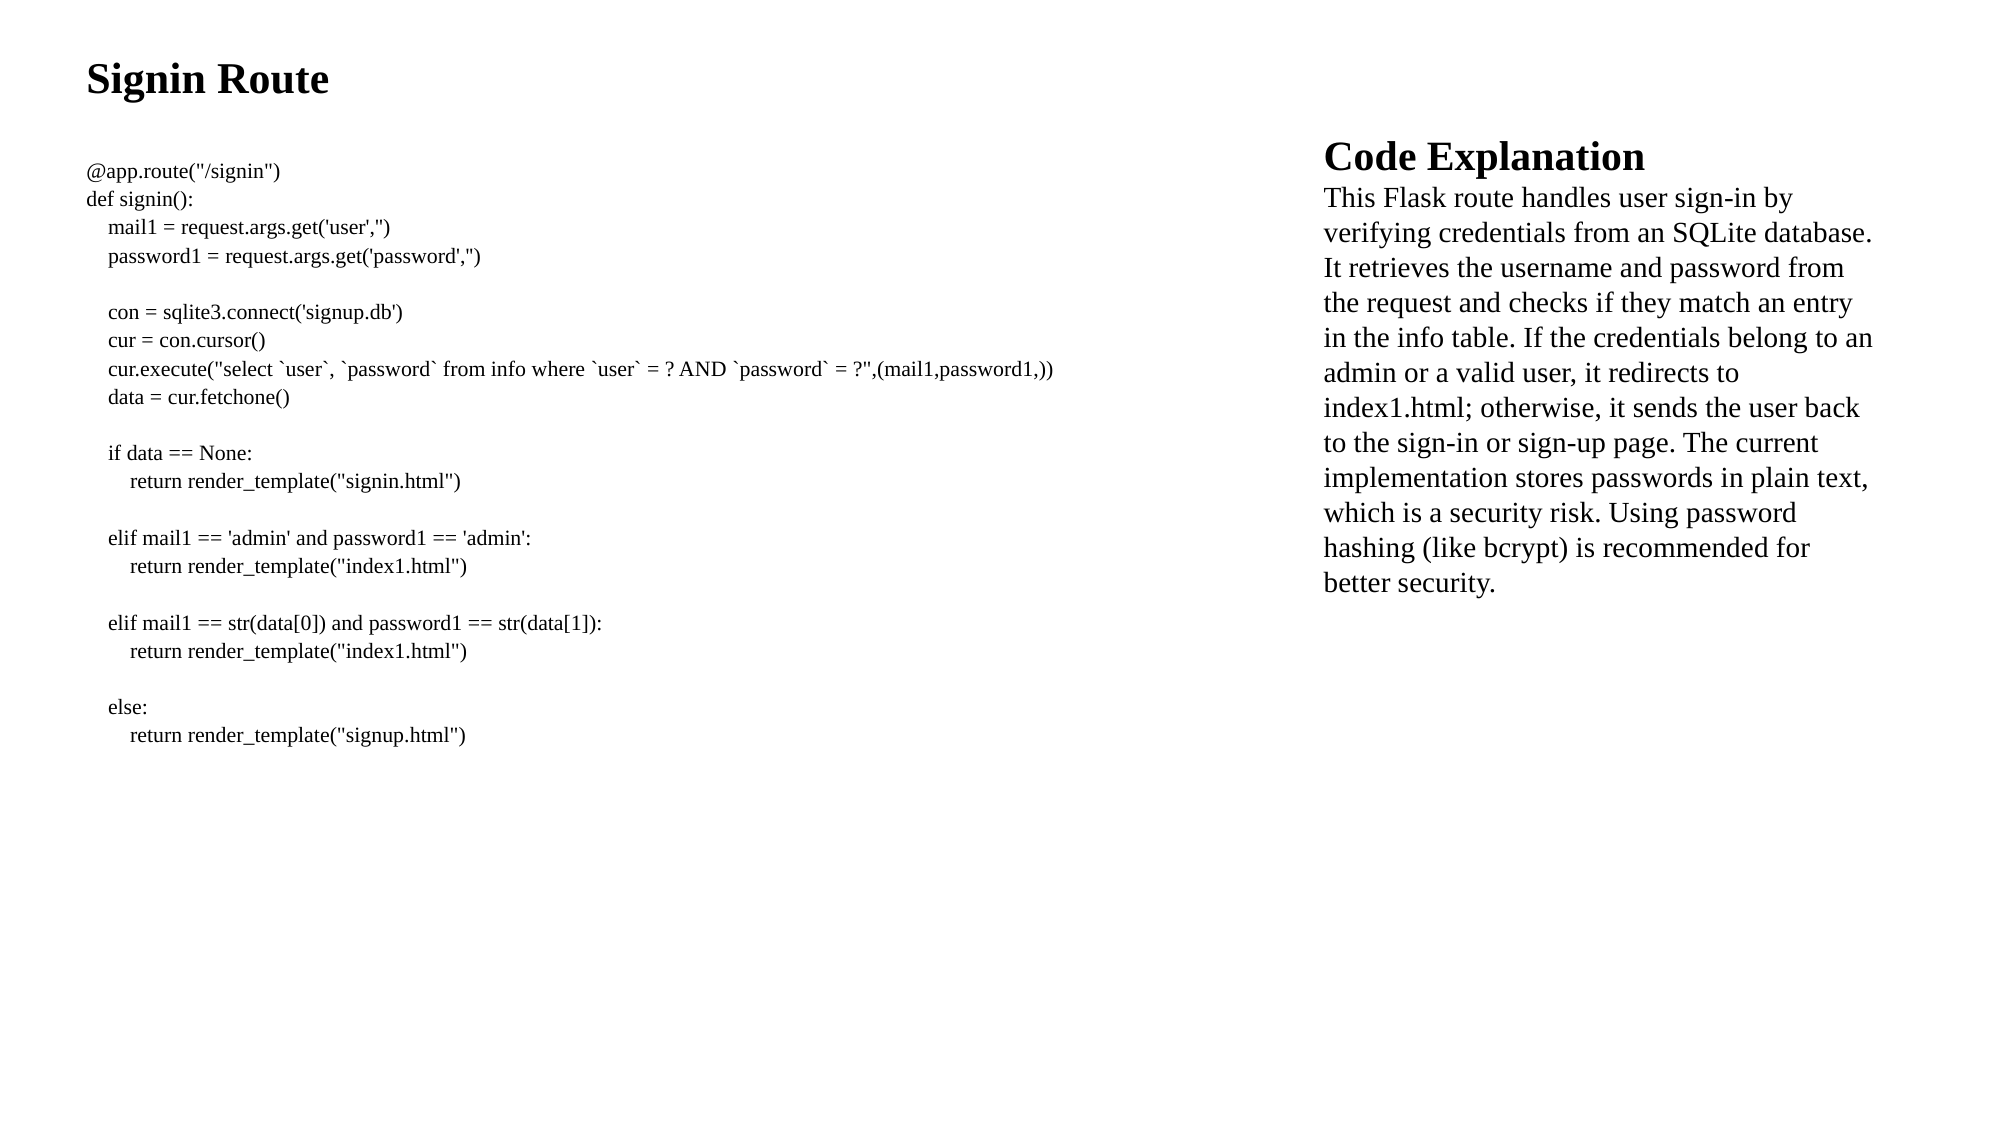

Signin Route

@app.route("/signin")
def signin():
    mail1 = request.args.get('user','')
    password1 = request.args.get('password','')

    con = sqlite3.connect('signup.db')
    cur = con.cursor()
    cur.execute("select `user`, `password` from info where `user` = ? AND `password` = ?",(mail1,password1,))
    data = cur.fetchone()

    if data == None:
        return render_template("signin.html")

    elif mail1 == 'admin' and password1 == 'admin':
        return render_template("index1.html")

    elif mail1 == str(data[0]) and password1 == str(data[1]):
        return render_template("index1.html")

    else:
        return render_template("signup.html")

Code Explanation
This Flask route handles user sign-in by verifying credentials from an SQLite database. It retrieves the username and password from the request and checks if they match an entry in the info table. If the credentials belong to an admin or a valid user, it redirects to index1.html; otherwise, it sends the user back to the sign-in or sign-up page. The current implementation stores passwords in plain text, which is a security risk. Using password hashing (like bcrypt) is recommended for better security.